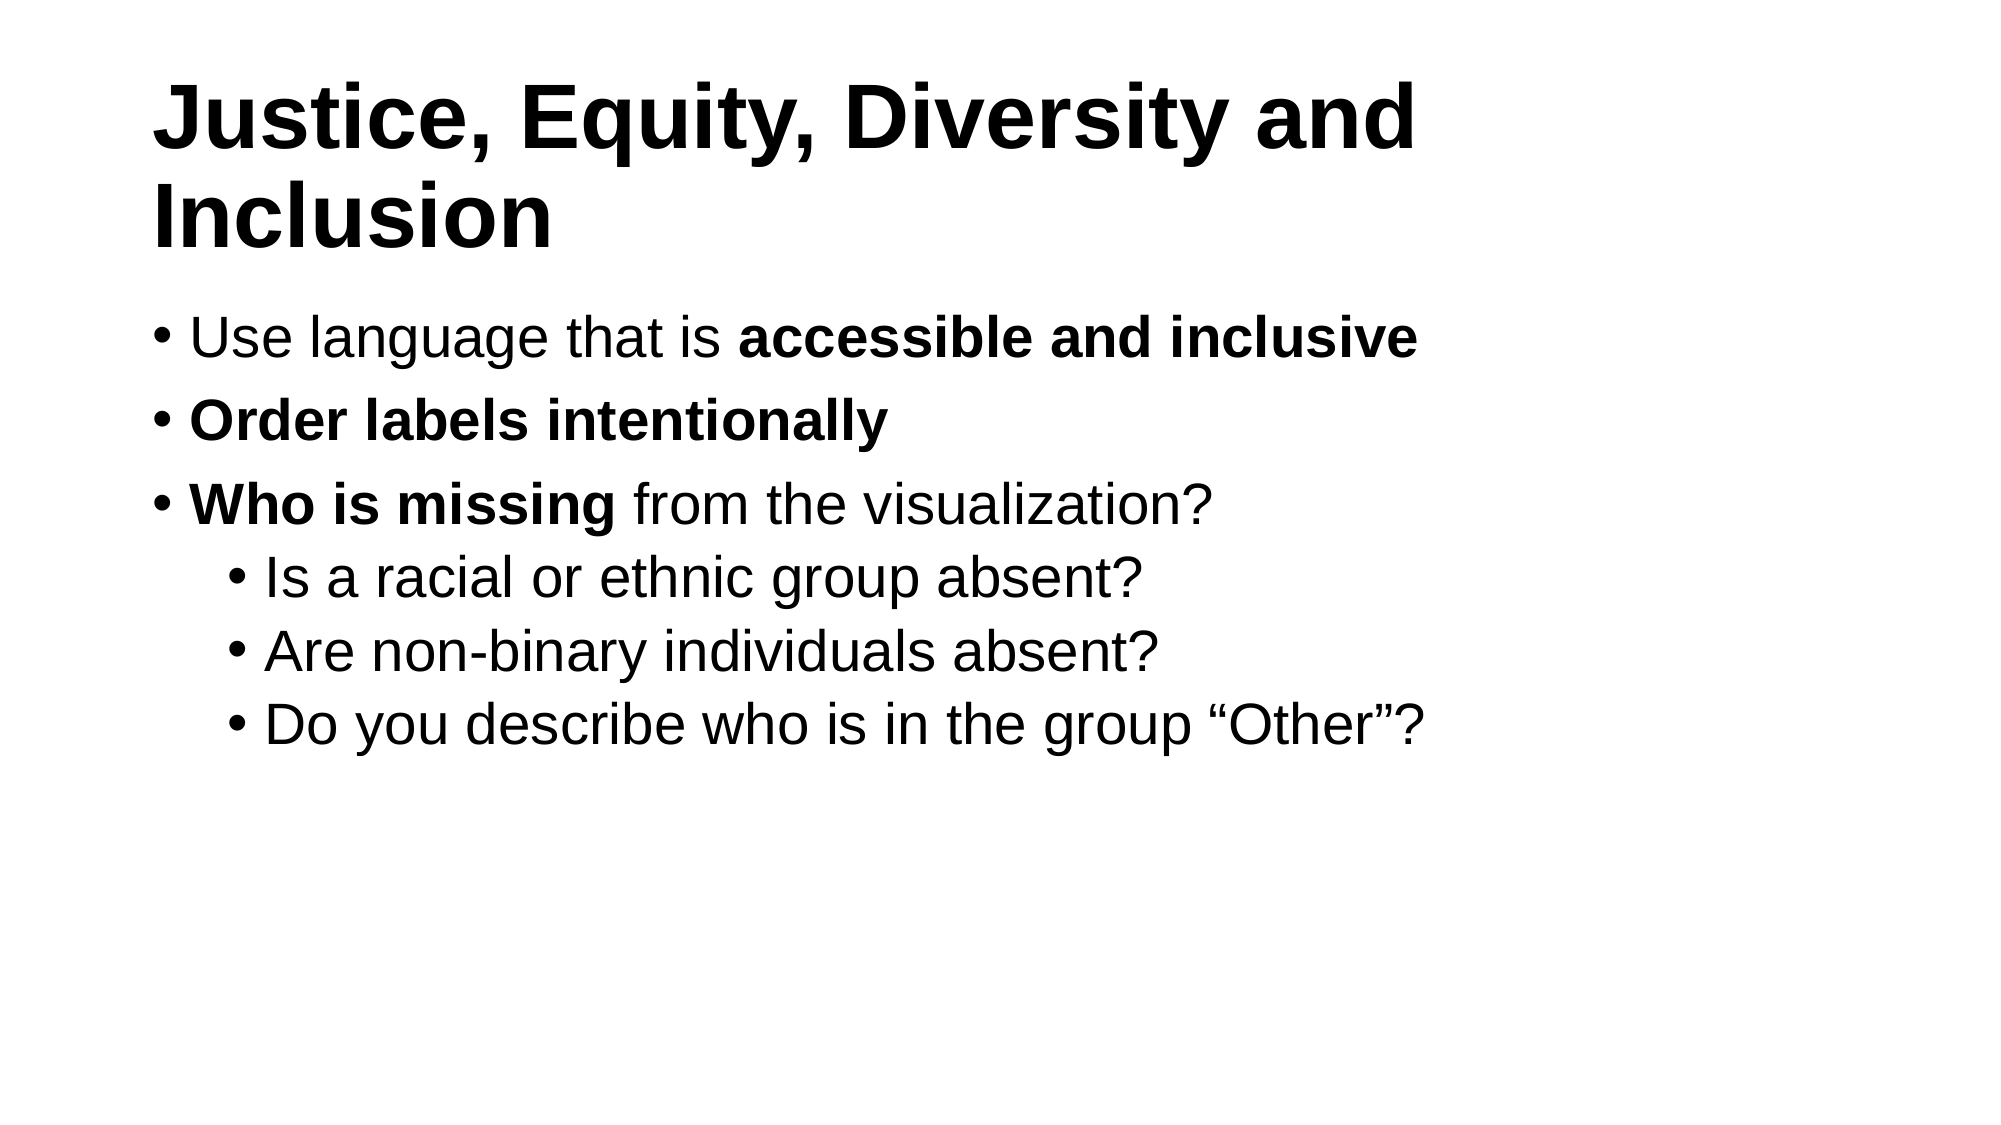

# Justice, Equity, Diversity and Inclusion
Use language that is accessible and inclusive
Order labels intentionally
Who is missing from the visualization?
Is a racial or ethnic group absent?
Are non-binary individuals absent?
Do you describe who is in the group “Other”?